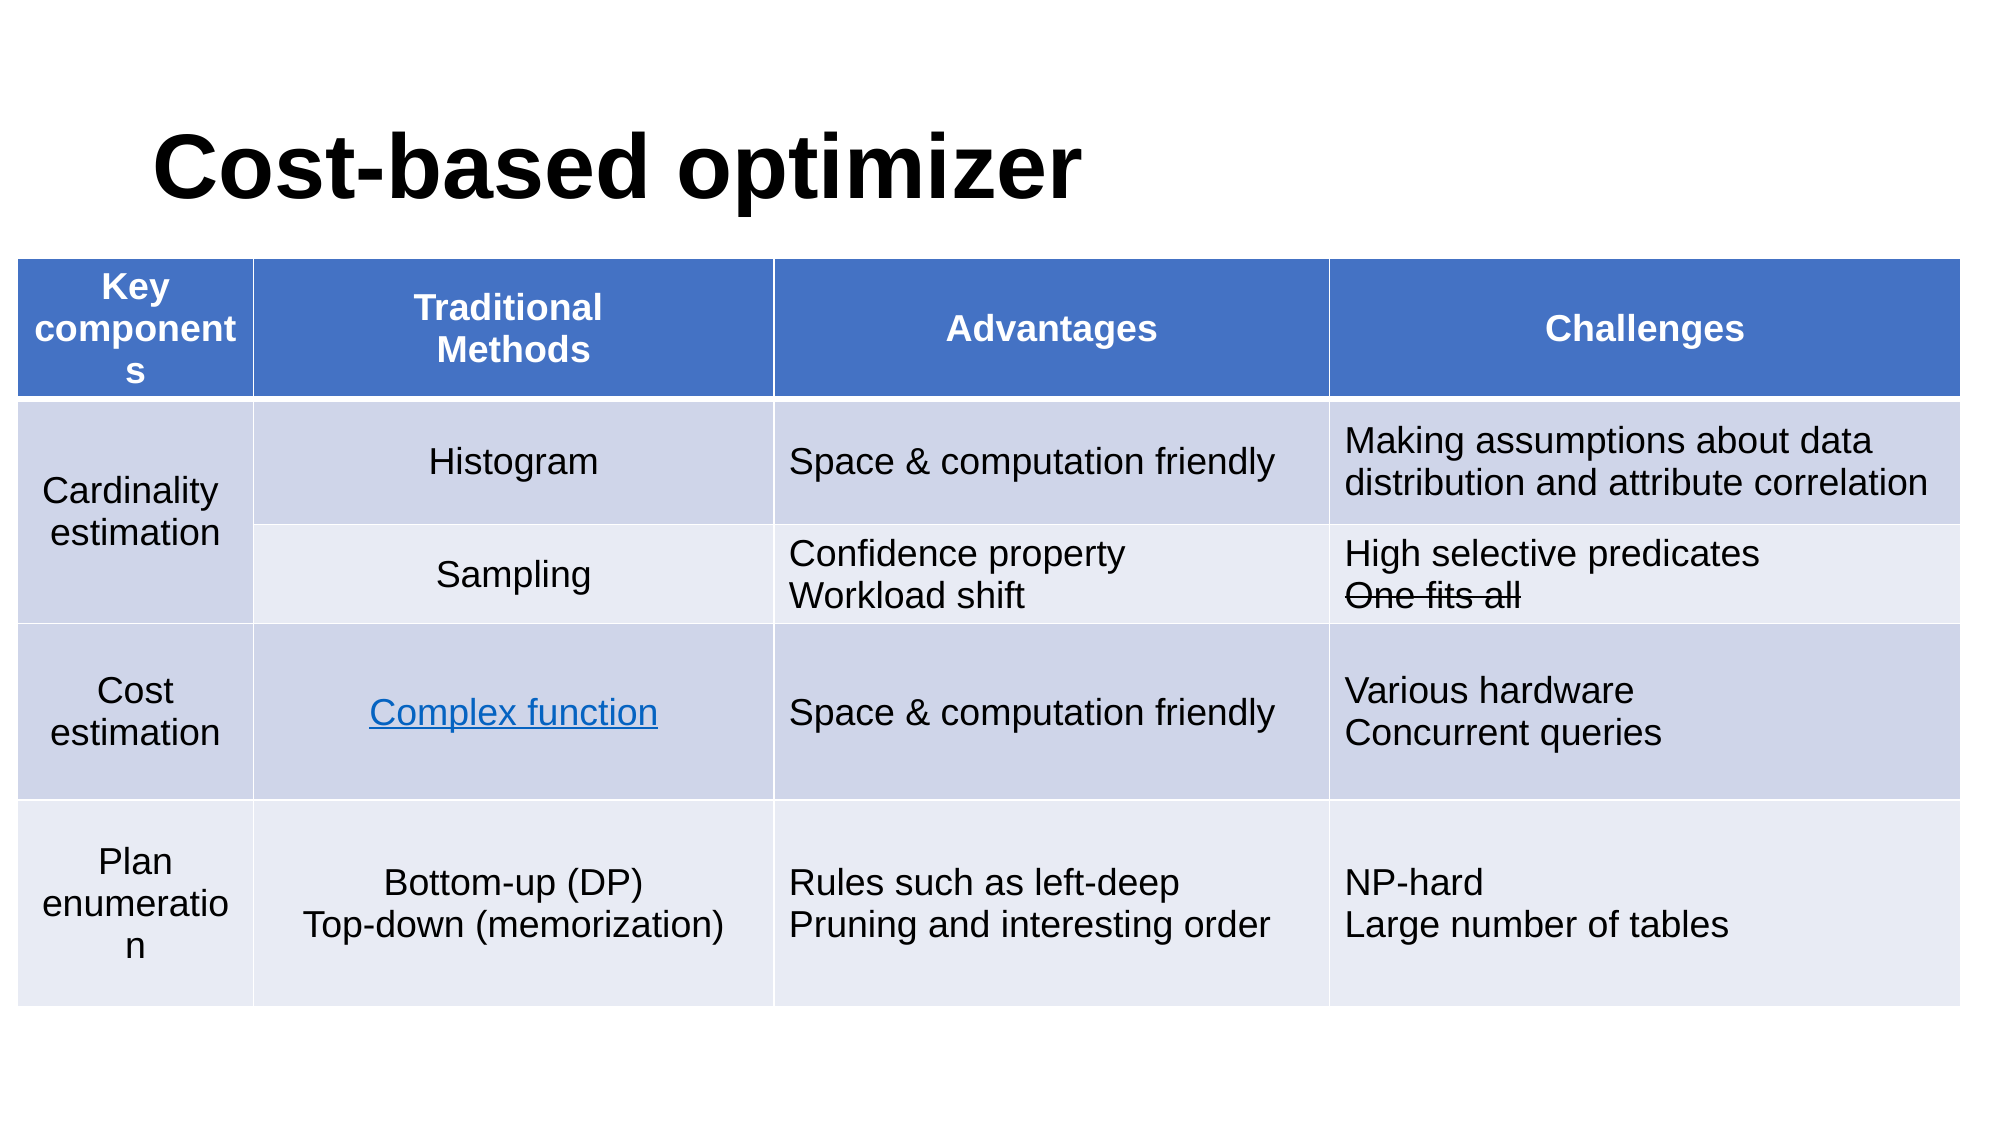

# Cost-based optimizer
| Key components | Traditional Methods | Advantages | Challenges |
| --- | --- | --- | --- |
| Cardinality estimation | Histogram | Space & computation friendly | Making assumptions about data distribution and attribute correlation |
|  | Sampling | Confidence property Workload shift | High selective predicates One fits all |
| Cost estimation | Complex function | Space & computation friendly | Various hardware Concurrent queries |
| Plan enumeration | Bottom-up (DP) Top-down (memorization) | Rules such as left-deep Pruning and interesting order | NP-hard Large number of tables |